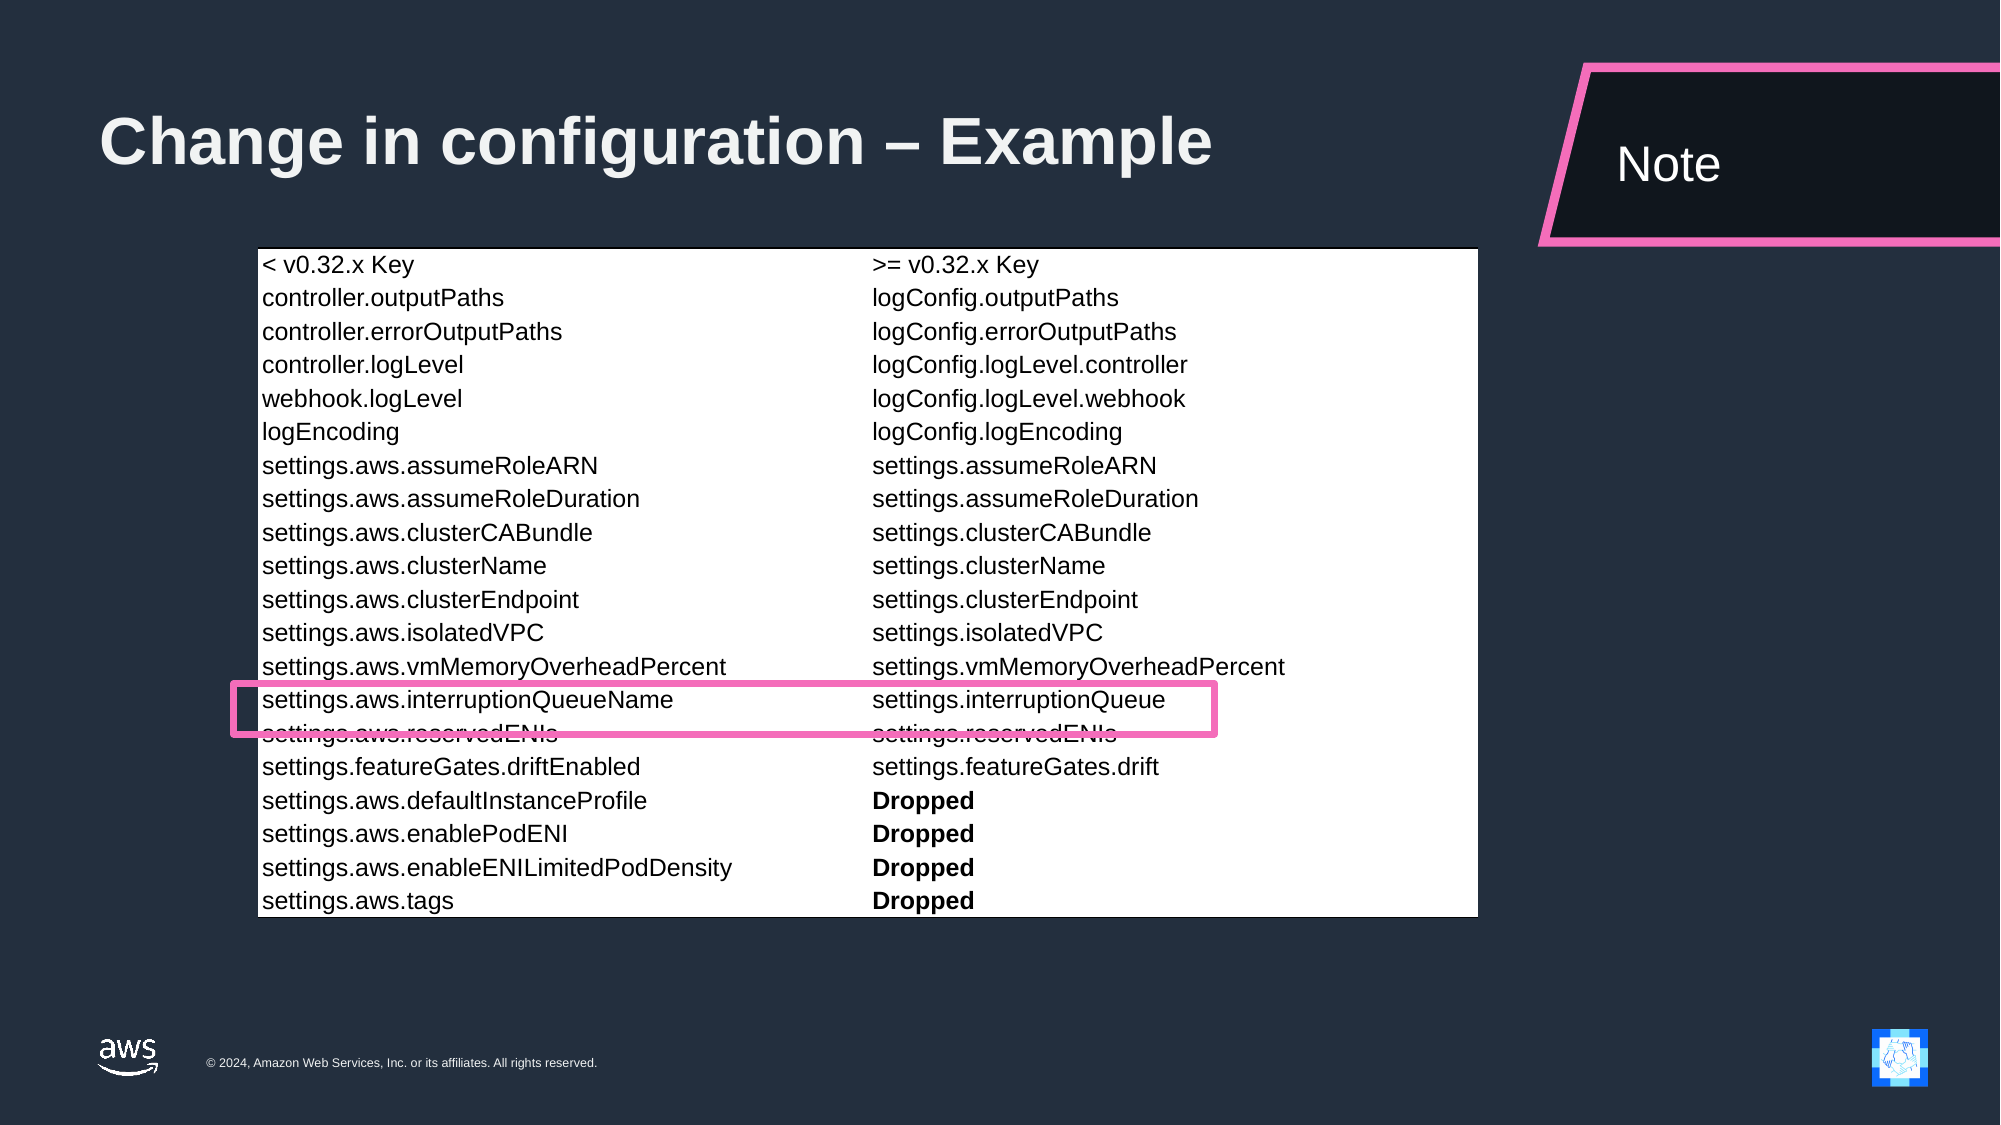

Note
# Change in configuration – Example
| < v0.32.x Key | >= v0.32.x Key |
| --- | --- |
| controller.outputPaths | logConfig.outputPaths |
| controller.errorOutputPaths | logConfig.errorOutputPaths |
| controller.logLevel | logConfig.logLevel.controller |
| webhook.logLevel | logConfig.logLevel.webhook |
| logEncoding | logConfig.logEncoding |
| settings.aws.assumeRoleARN | settings.assumeRoleARN |
| settings.aws.assumeRoleDuration | settings.assumeRoleDuration |
| settings.aws.clusterCABundle | settings.clusterCABundle |
| settings.aws.clusterName | settings.clusterName |
| settings.aws.clusterEndpoint | settings.clusterEndpoint |
| settings.aws.isolatedVPC | settings.isolatedVPC |
| settings.aws.vmMemoryOverheadPercent | settings.vmMemoryOverheadPercent |
| settings.aws.interruptionQueueName | settings.interruptionQueue |
| settings.aws.reservedENIs | settings.reservedENIs |
| settings.featureGates.driftEnabled | settings.featureGates.drift |
| settings.aws.defaultInstanceProfile | Dropped |
| settings.aws.enablePodENI | Dropped |
| settings.aws.enableENILimitedPodDensity | Dropped |
| settings.aws.tags | Dropped |